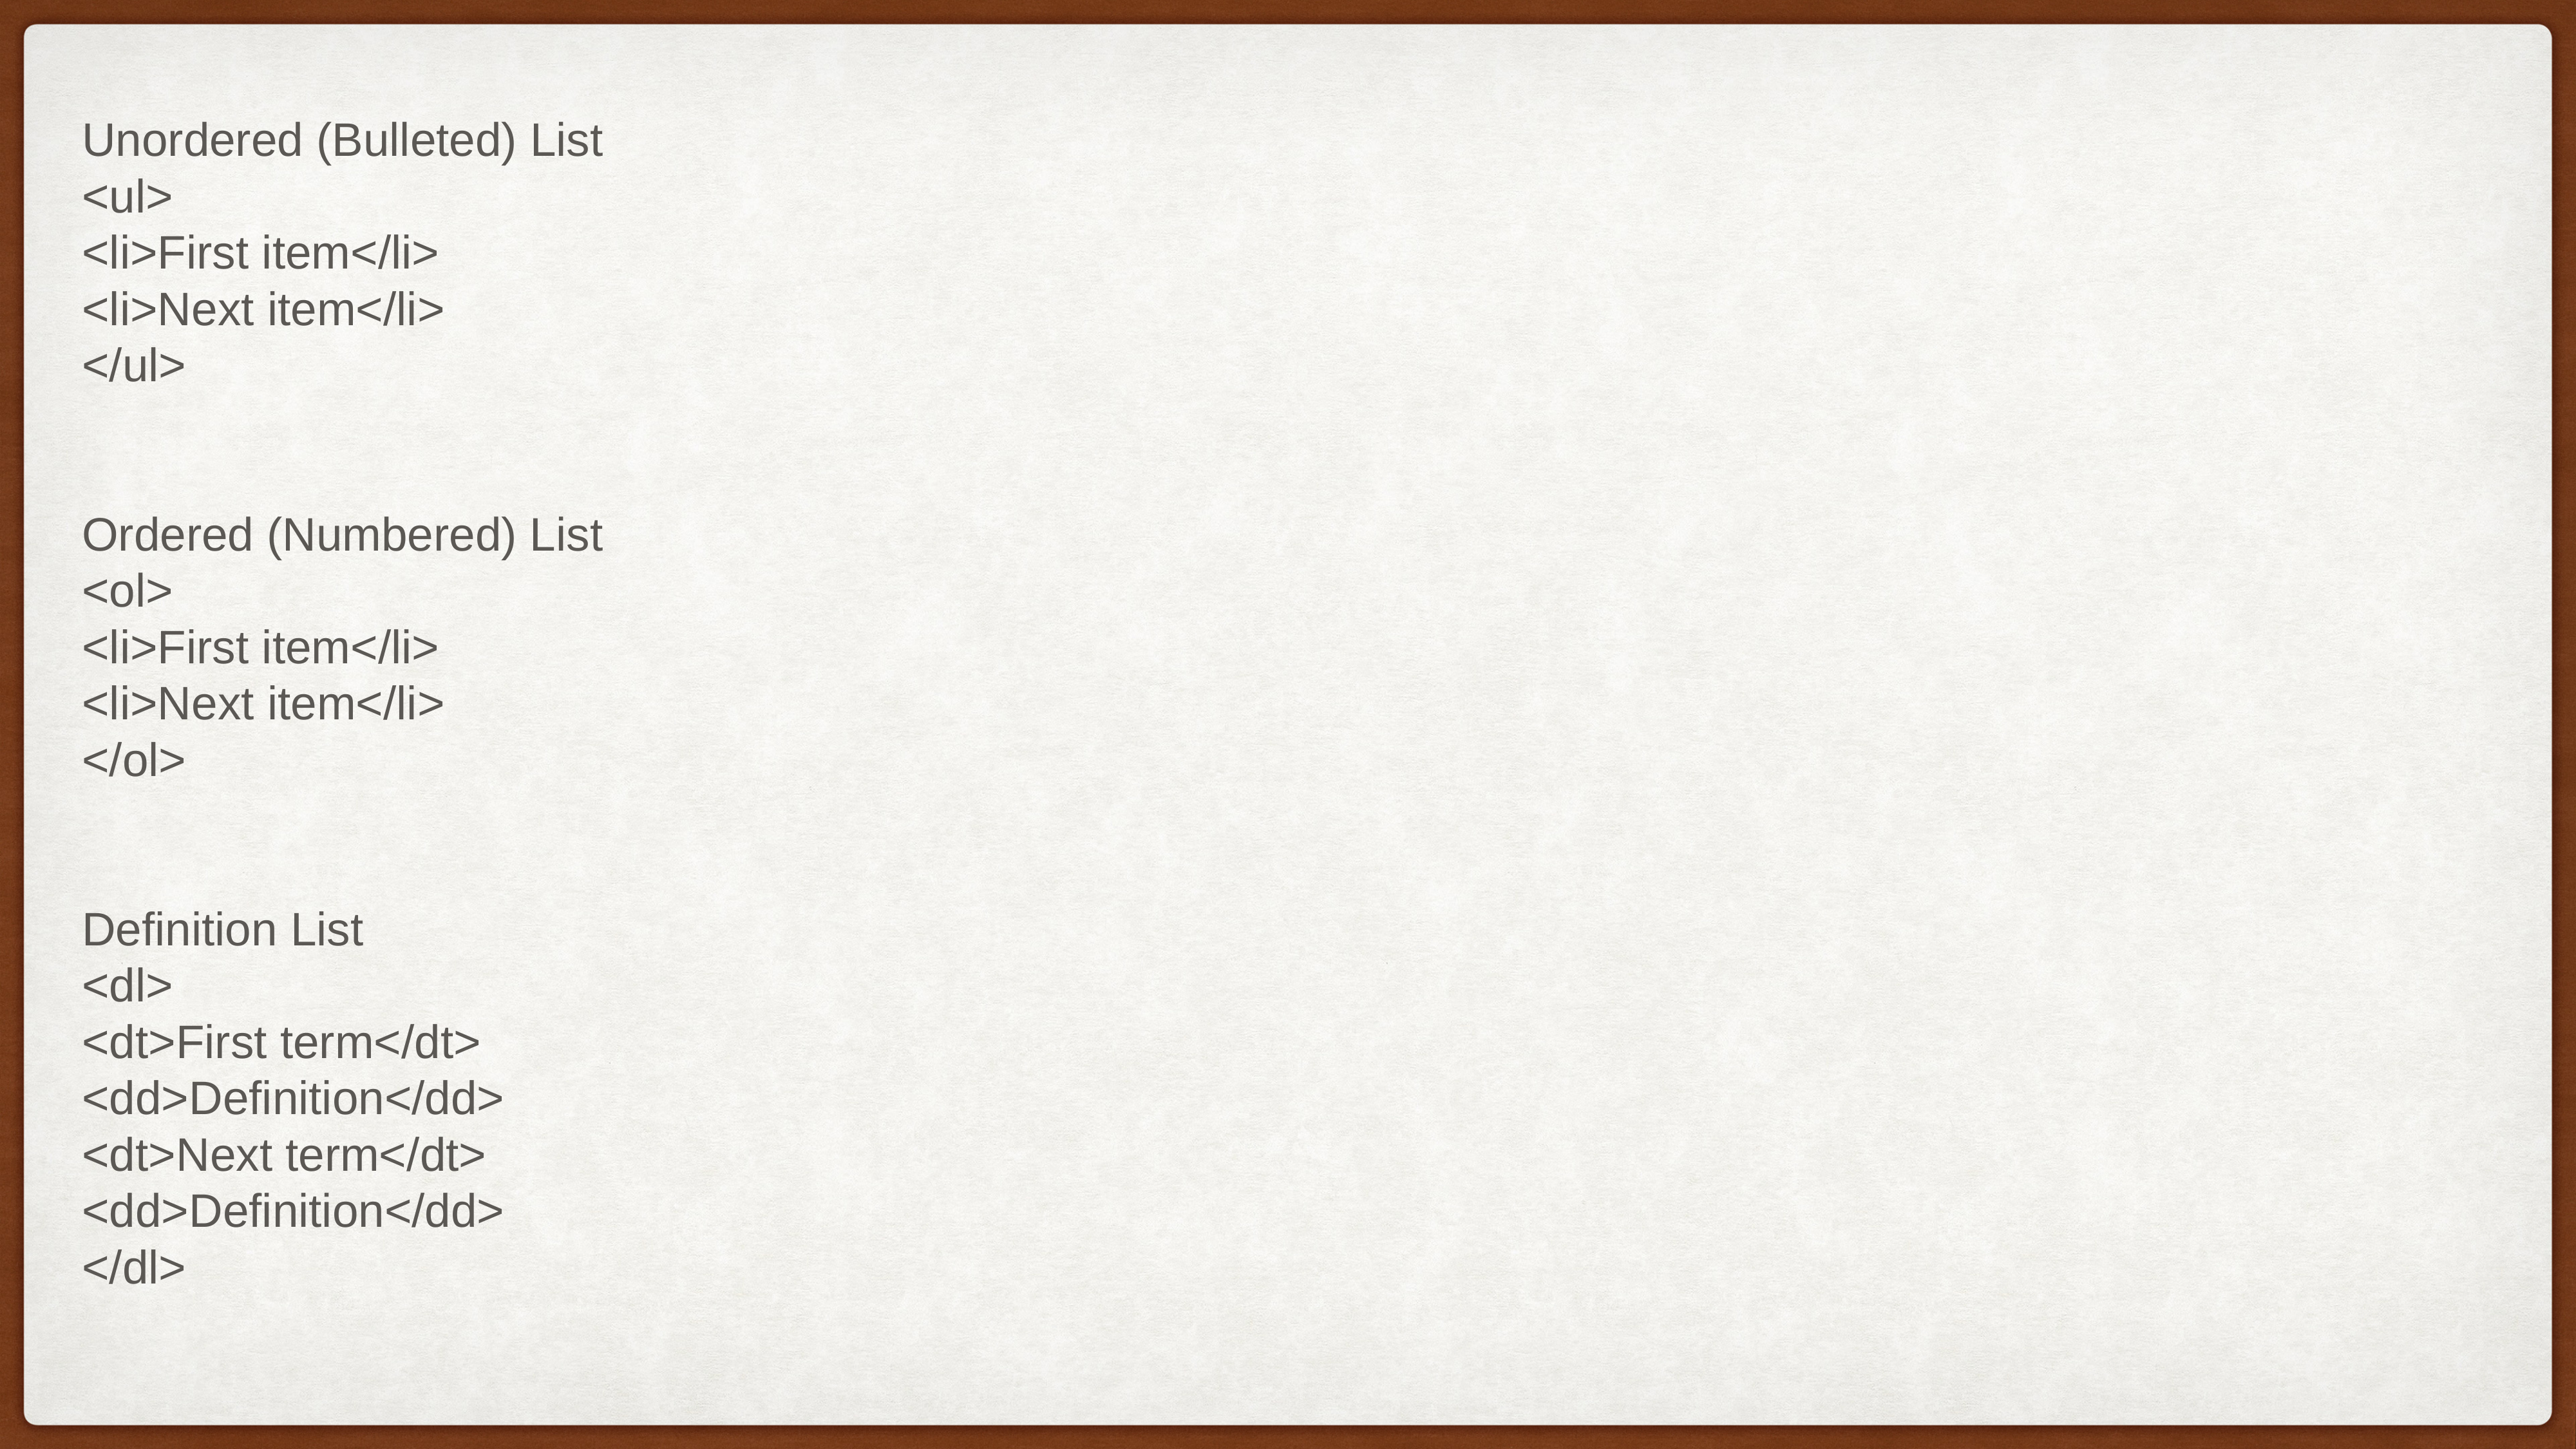

Unordered (Bulleted) List
<ul>
<li>First item</li>
<li>Next item</li>
</ul>

Ordered (Numbered) List
<ol>
<li>First item</li>
<li>Next item</li>
</ol>

Definition List
<dl>
<dt>First term</dt>
<dd>Definition</dd>
<dt>Next term</dt>
<dd>Definition</dd>
</dl>